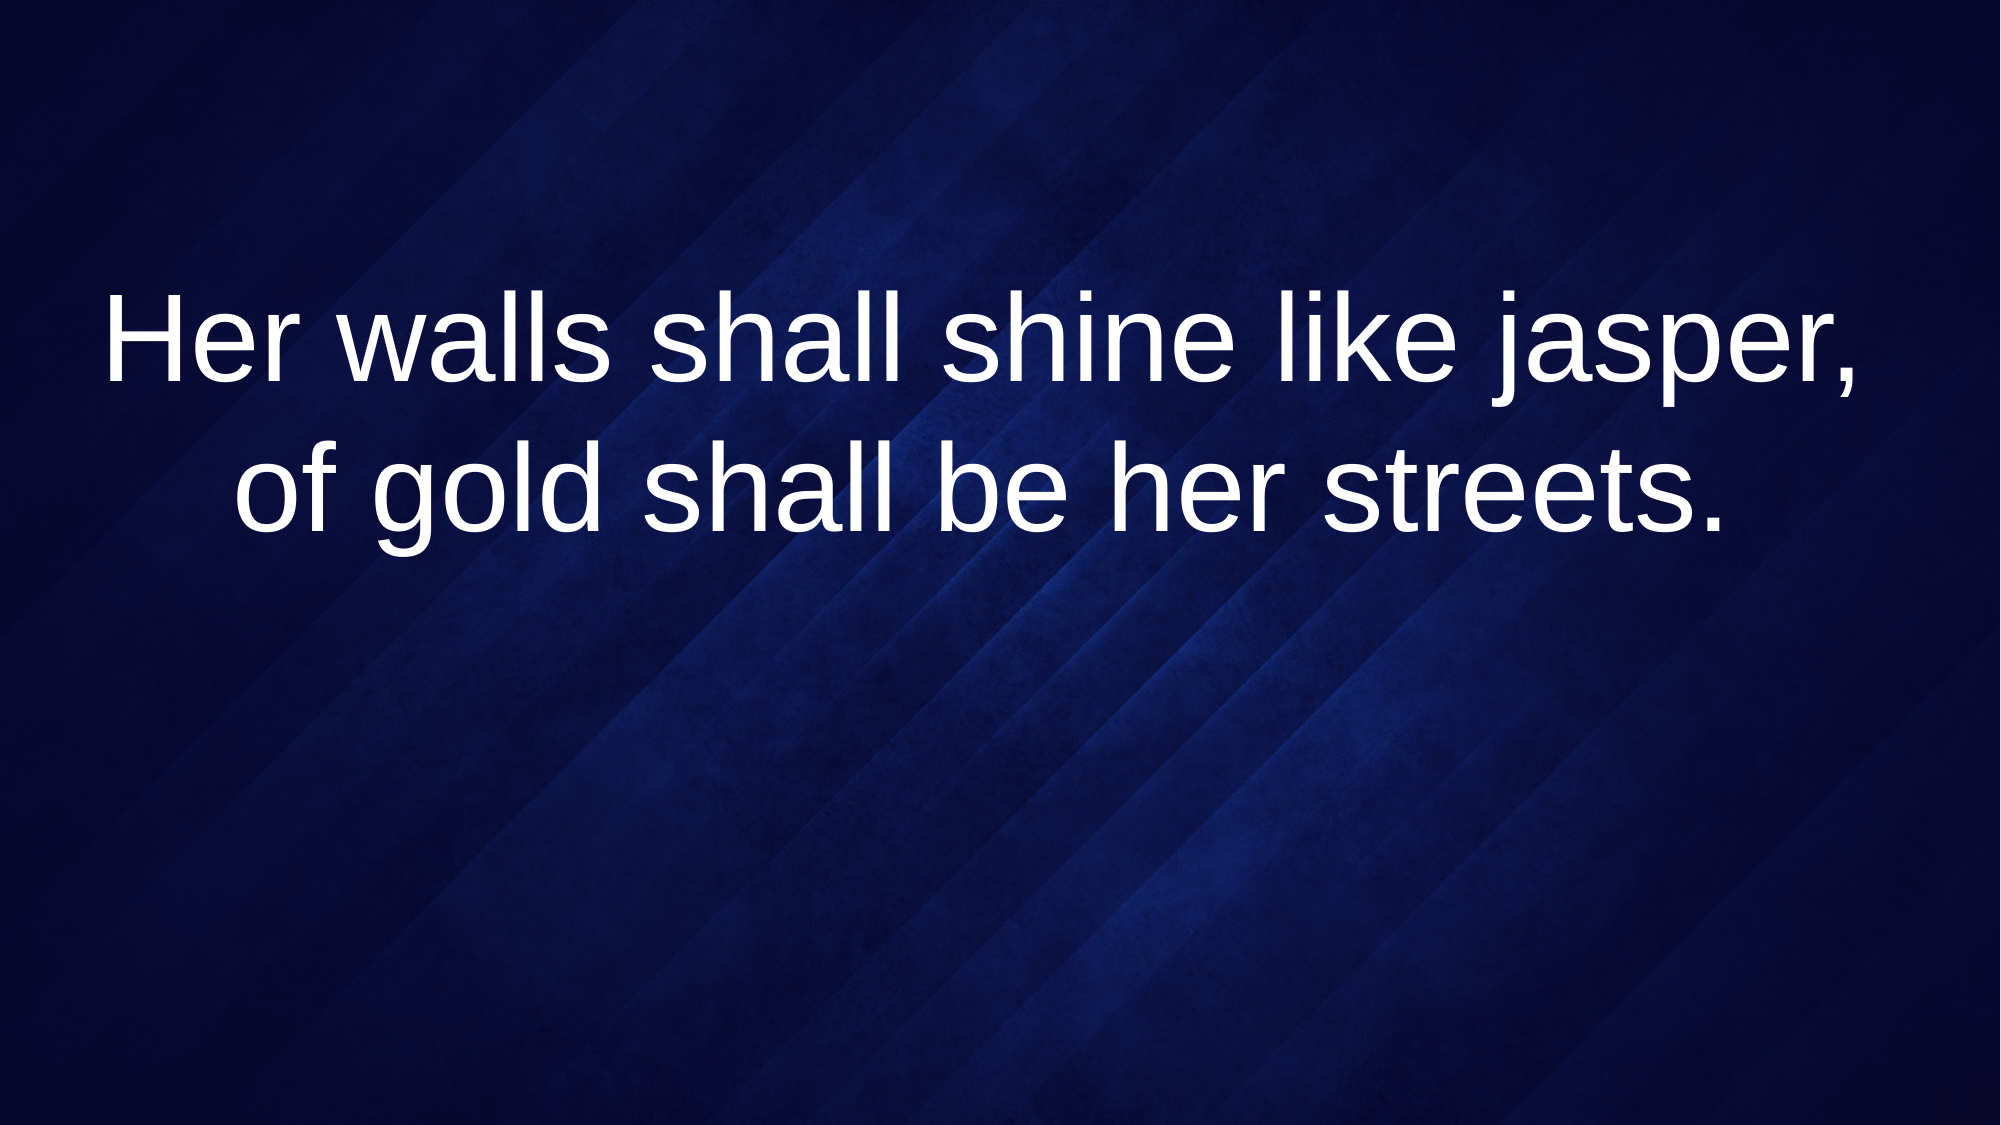

# Her walls shall shine like jasper, of gold shall be her streets.